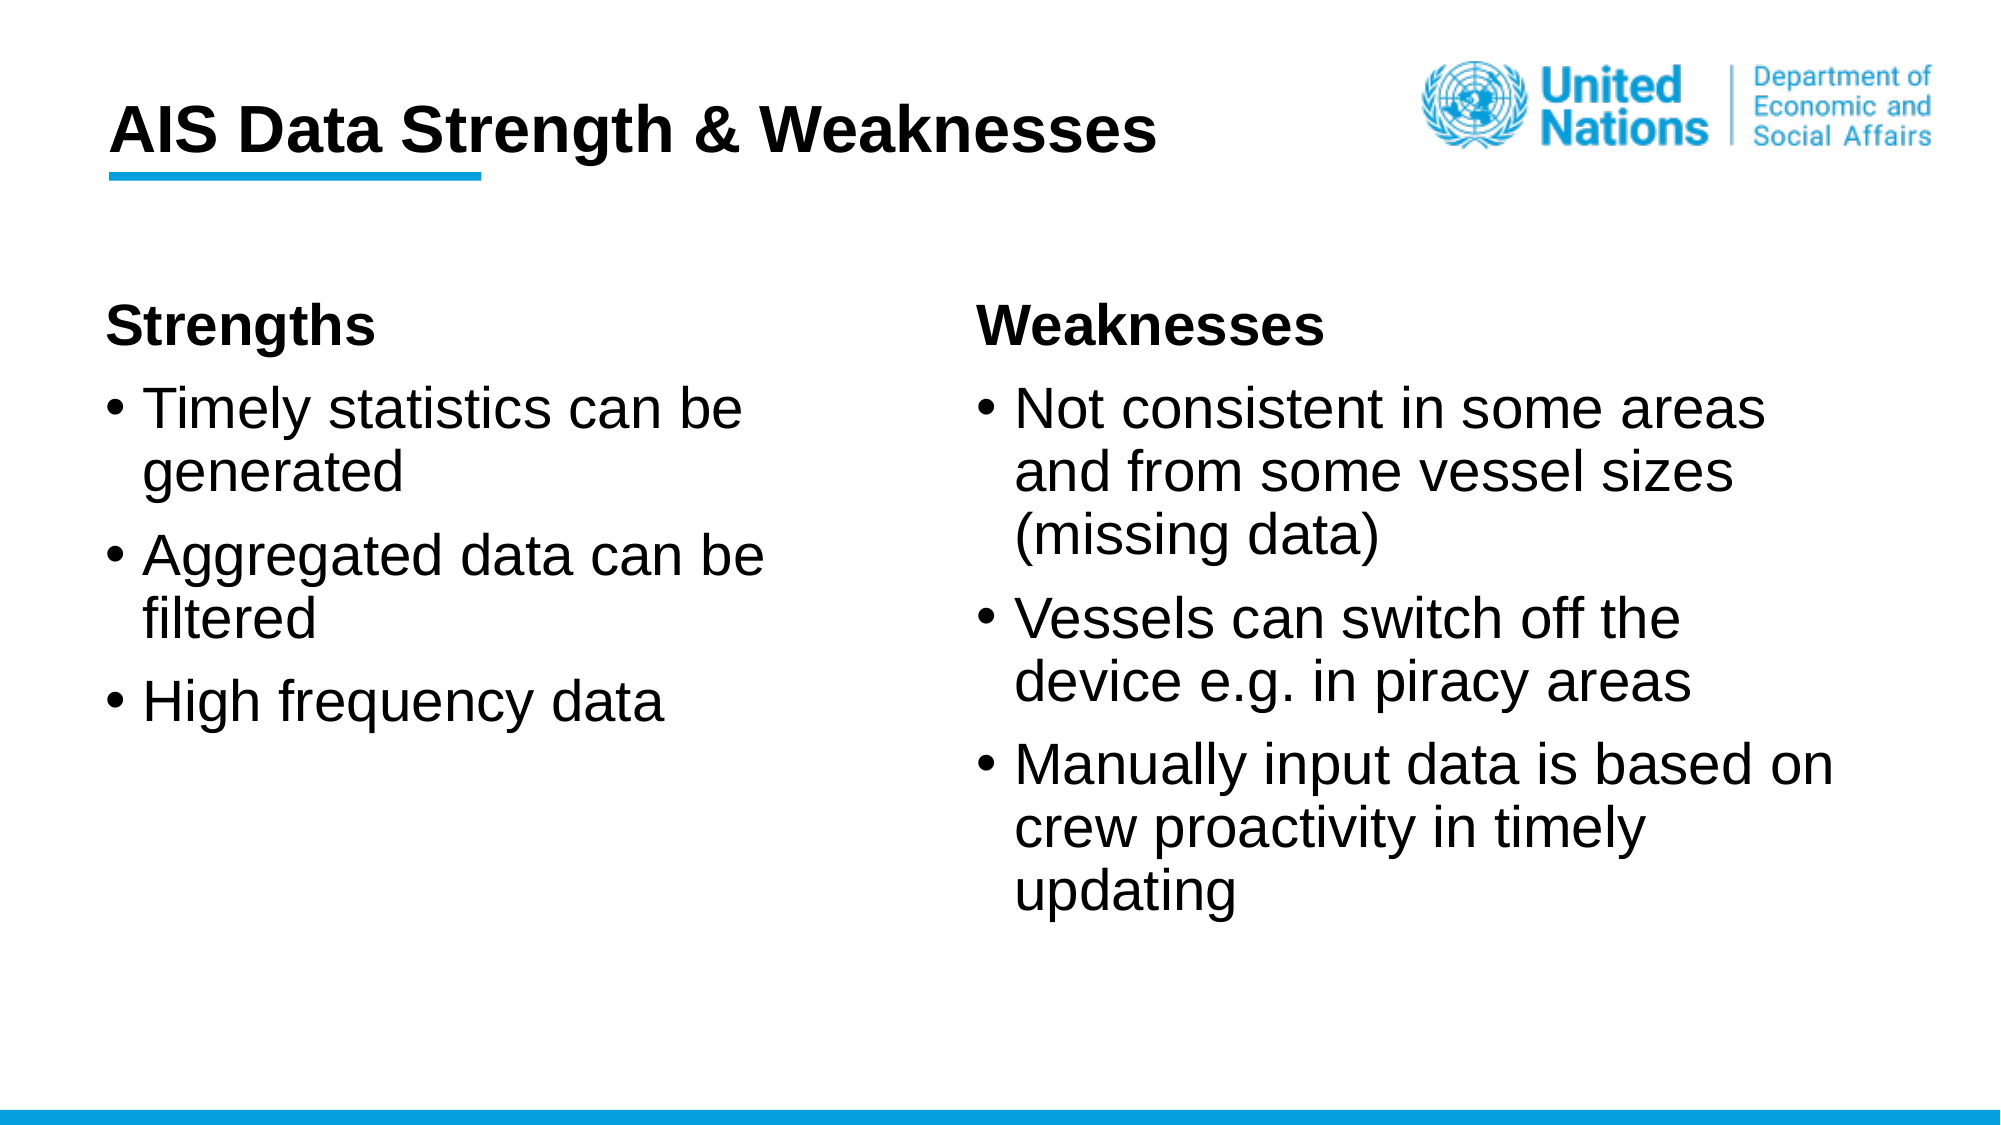

# AIS Data Strength & Weaknesses
Strengths
Timely statistics can be generated
Aggregated data can be filtered
High frequency data
Weaknesses
Not consistent in some areas and from some vessel sizes (missing data)
Vessels can switch off the device e.g. in piracy areas
Manually input data is based on crew proactivity in timely updating